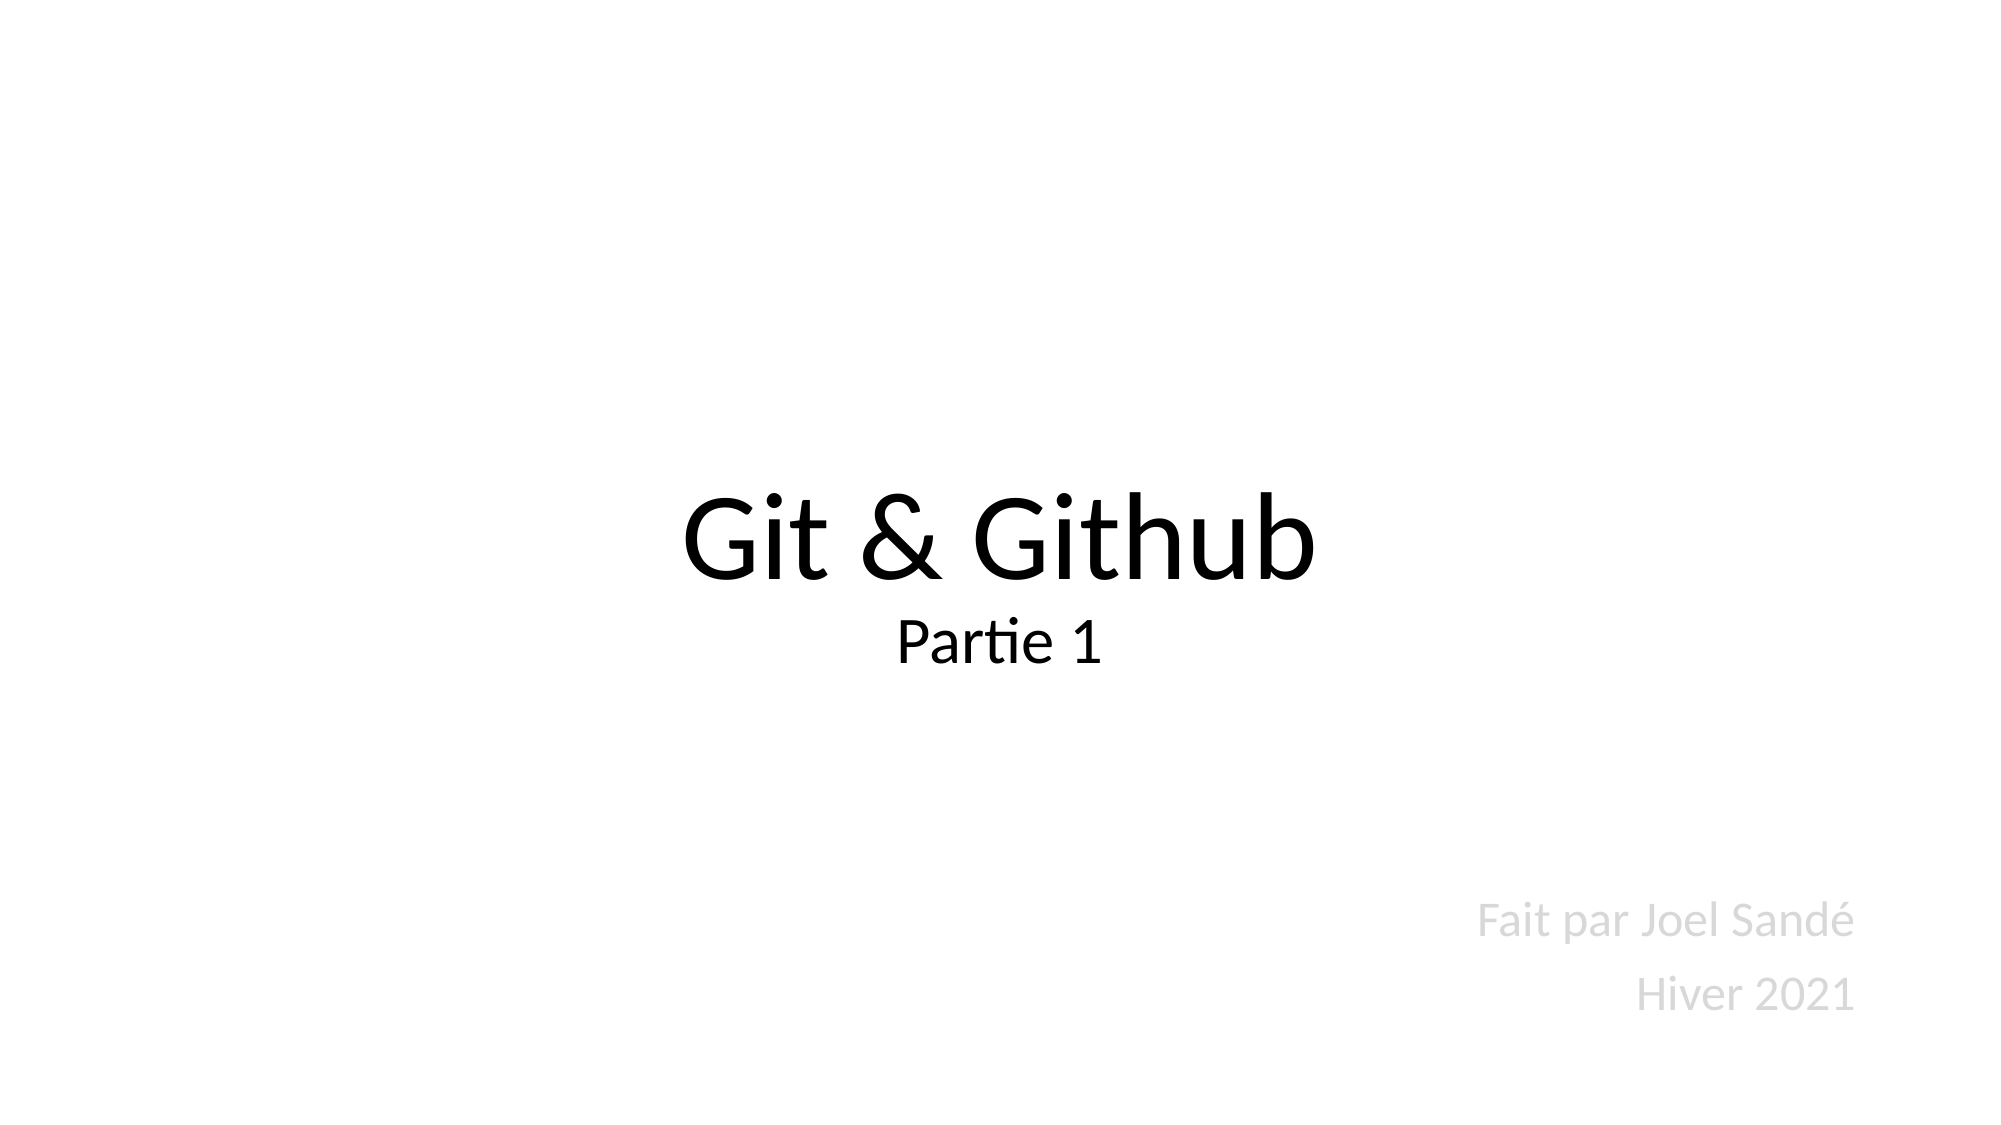

# Git & Github Partie 1
Fait par Joel Sandé
Hiver 2021